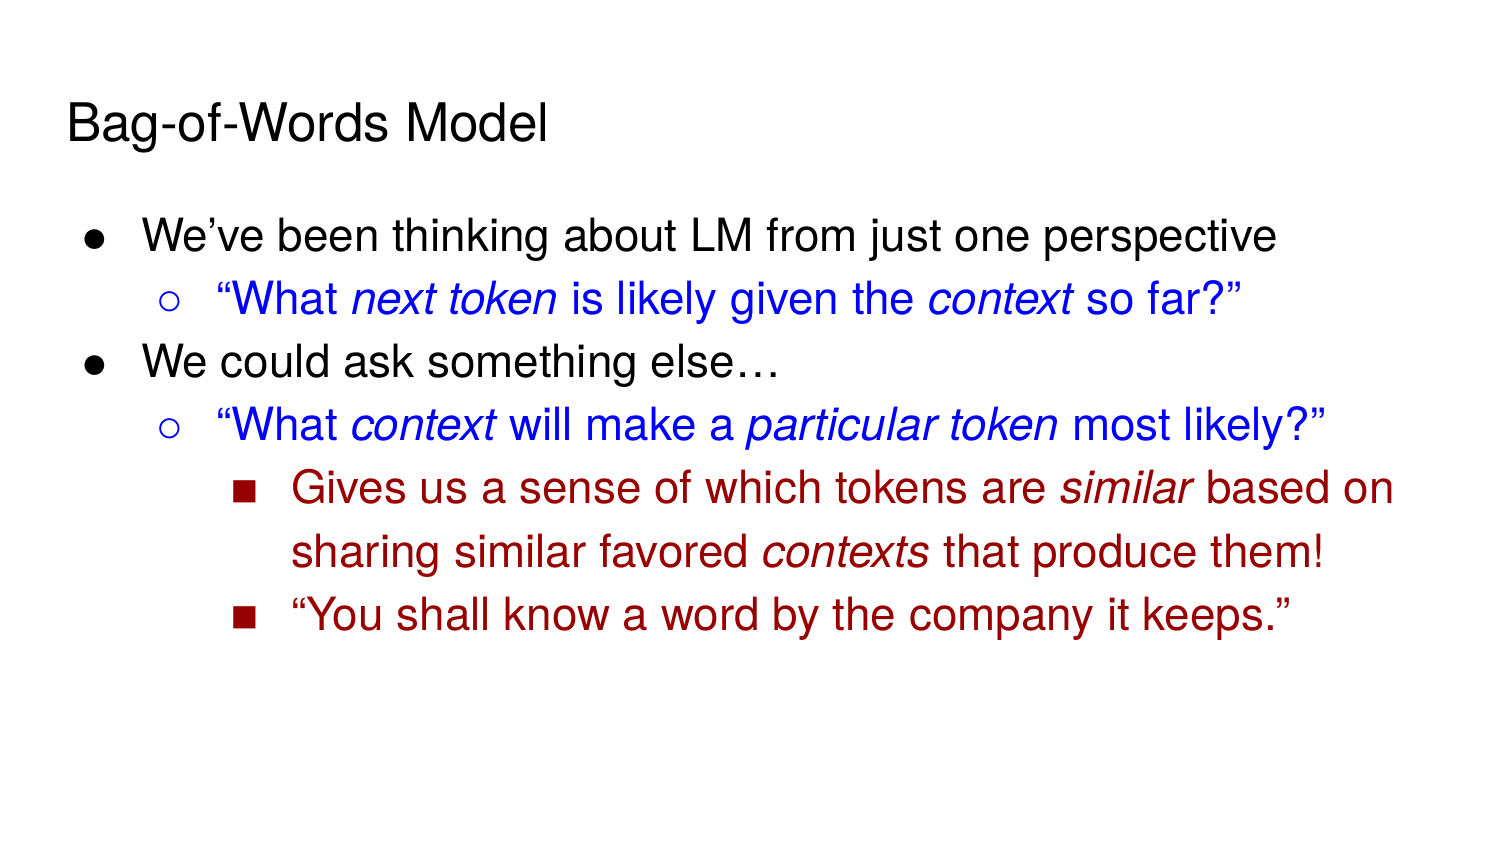

# Bag-of-Words Model
We’ve been thinking about LM from just one perspective
“What next token is likely given the context so far?”
We could ask something else…
“What context will make a particular token most likely?”
Gives us a sense of which tokens are similar based on sharing similar favored contexts that produce them!
“You shall know a word by the company it keeps.”